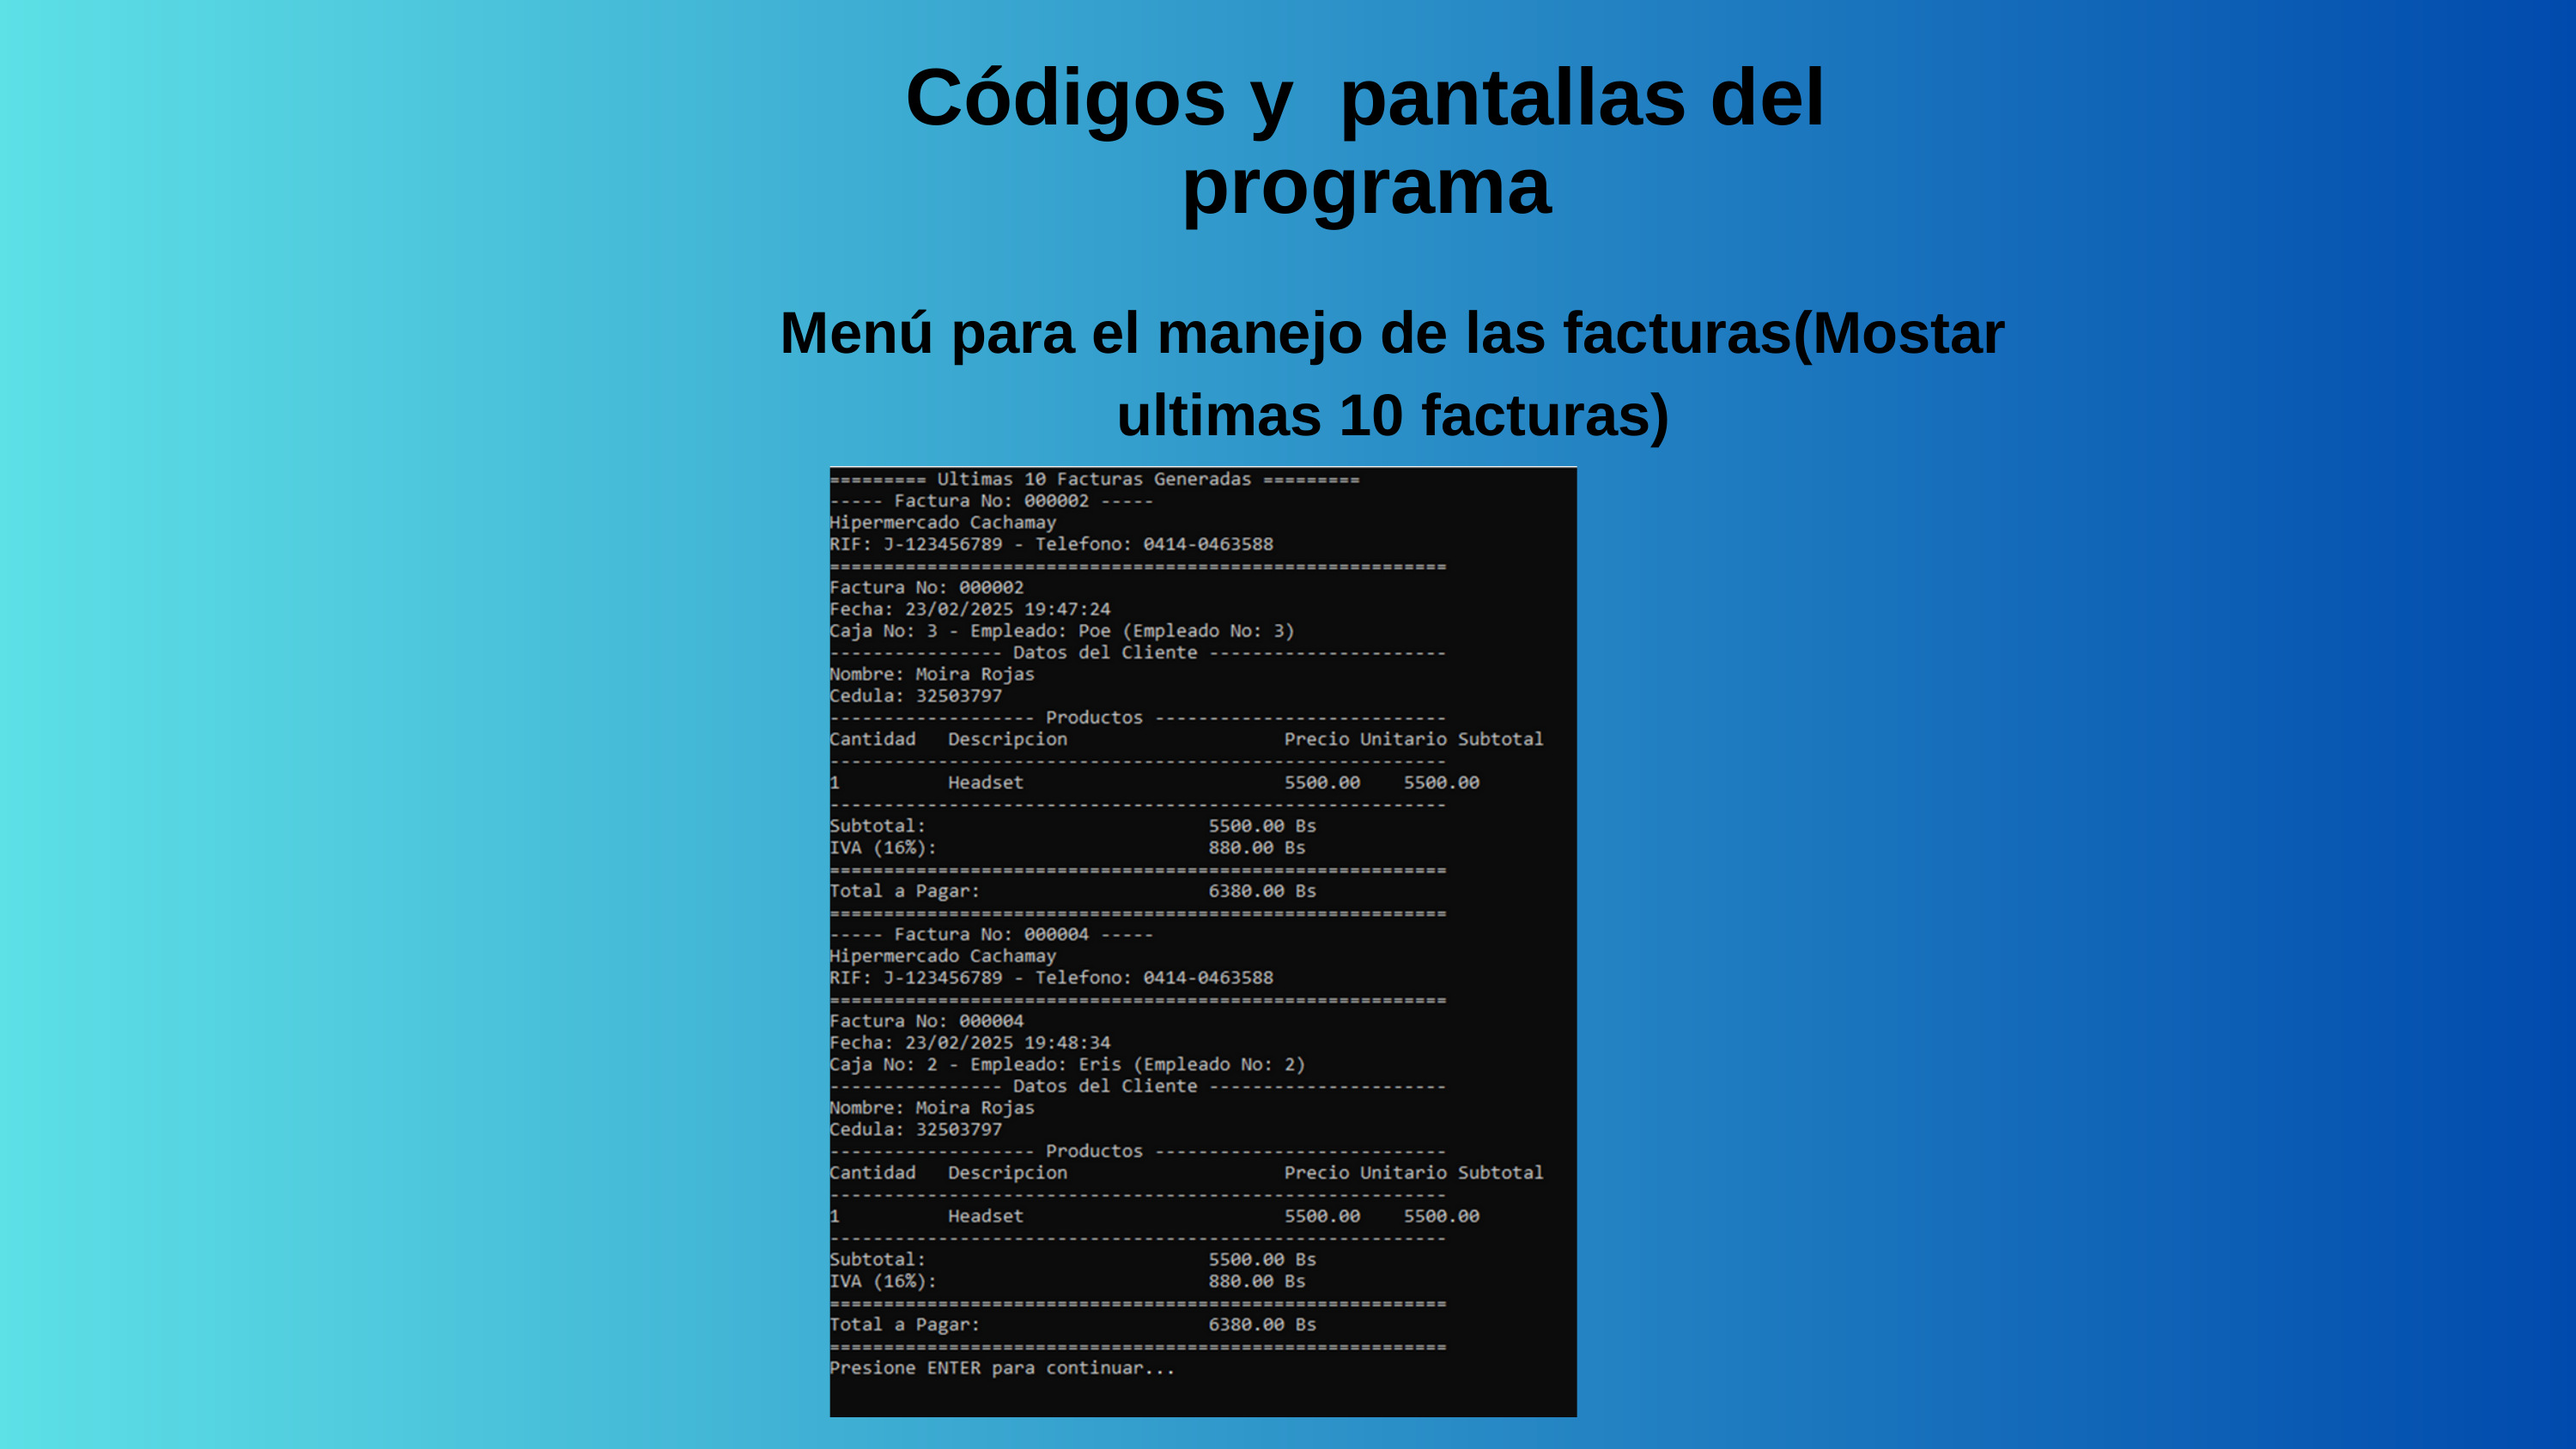

Códigos y  pantallas del programa
Menú para el manejo de las facturas(Mostar ultimas 10 facturas)